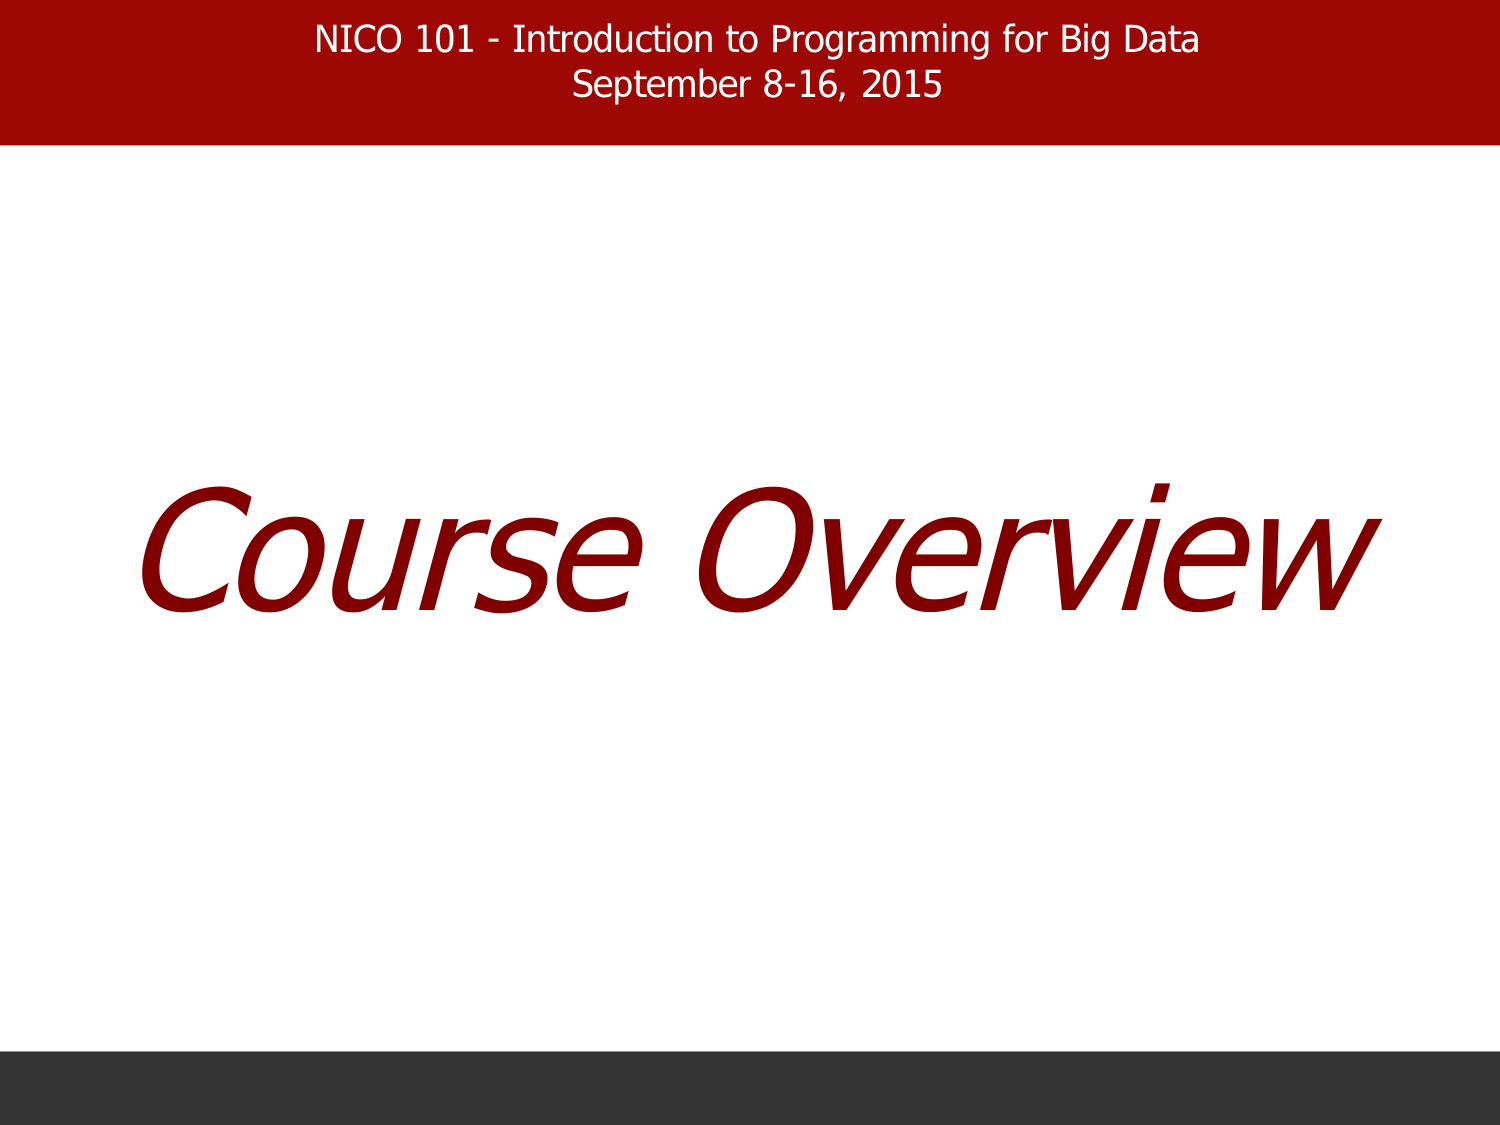

NICO 101 - Introduction to Programming for Big Data
September 8-16, 2015
# Course Overview